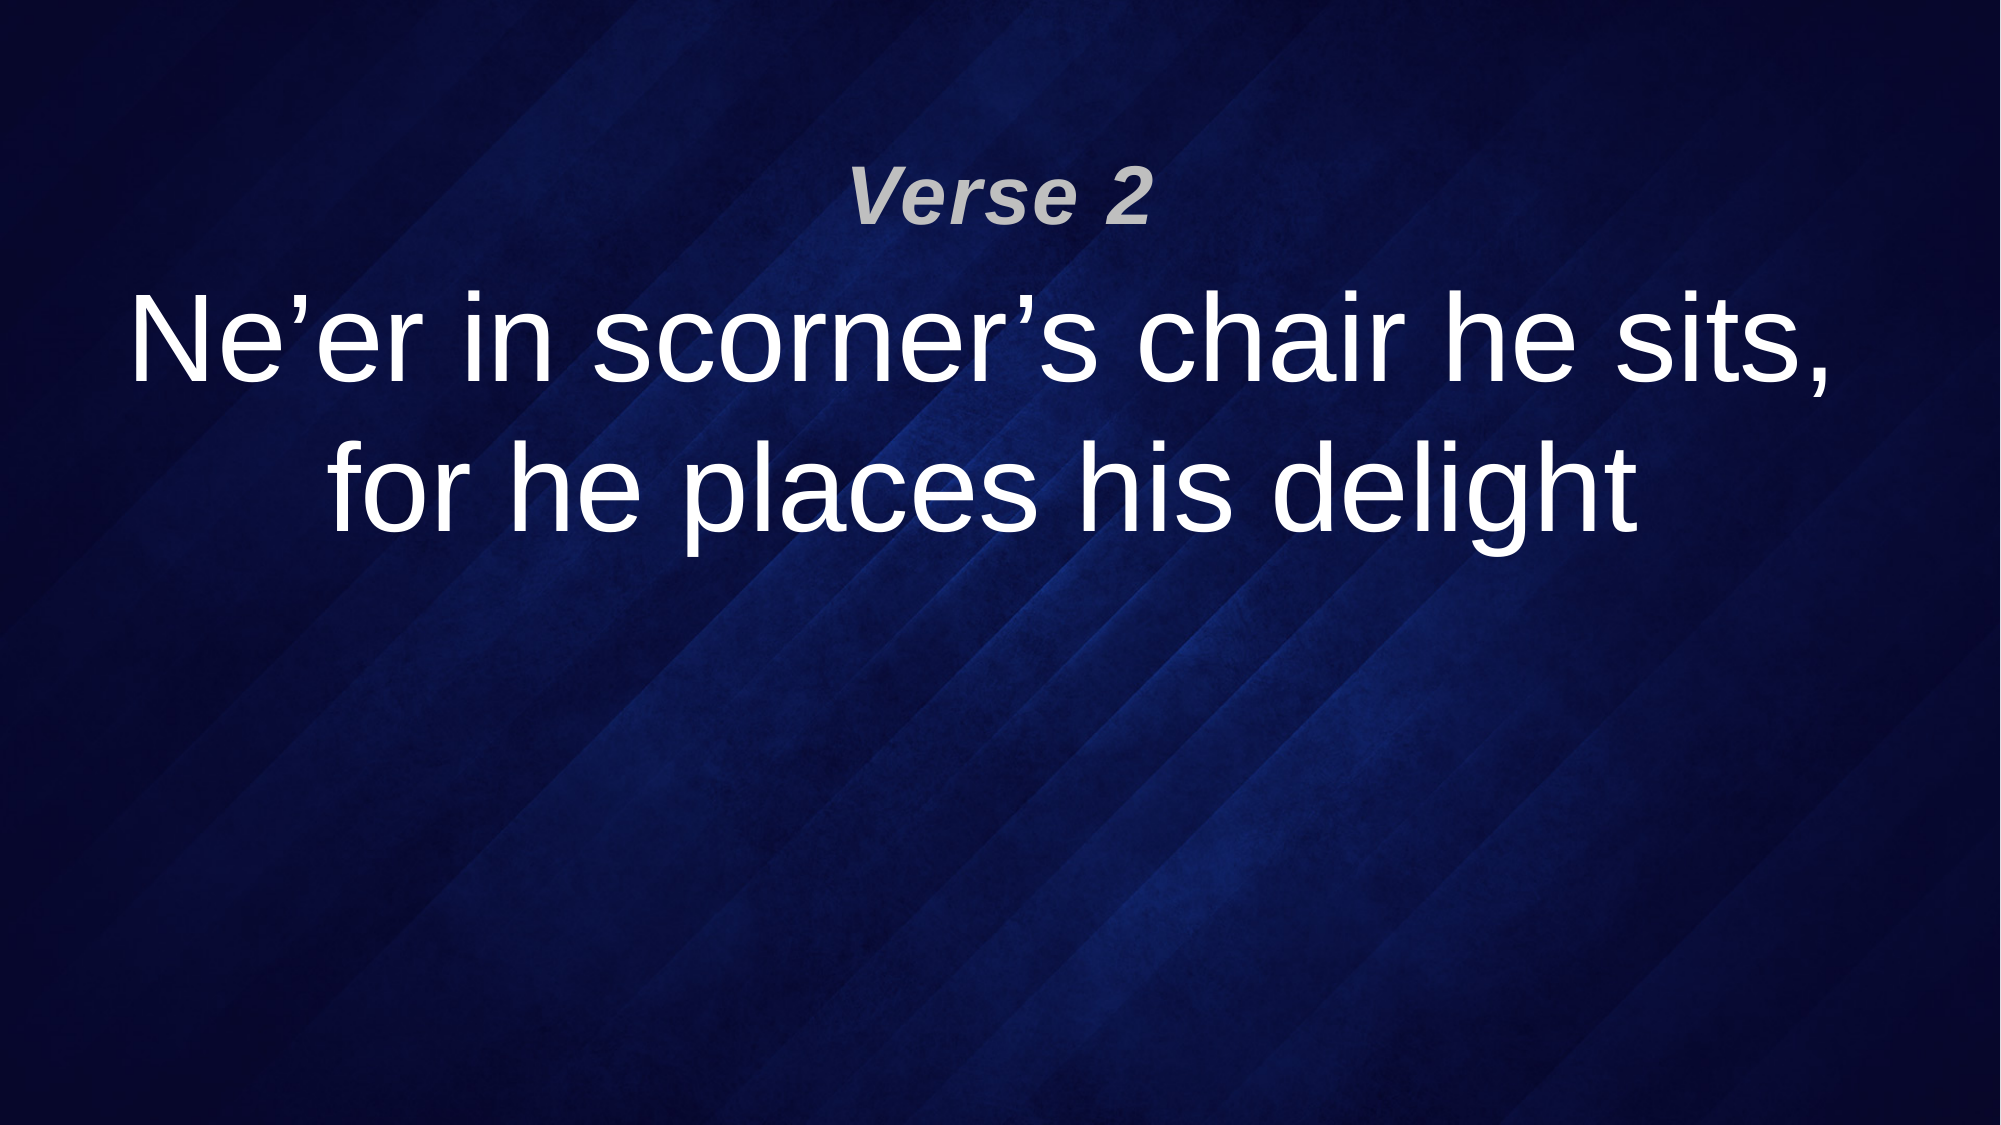

Verse 2
# Ne’er in scorner’s chair he sits, for he places his delight